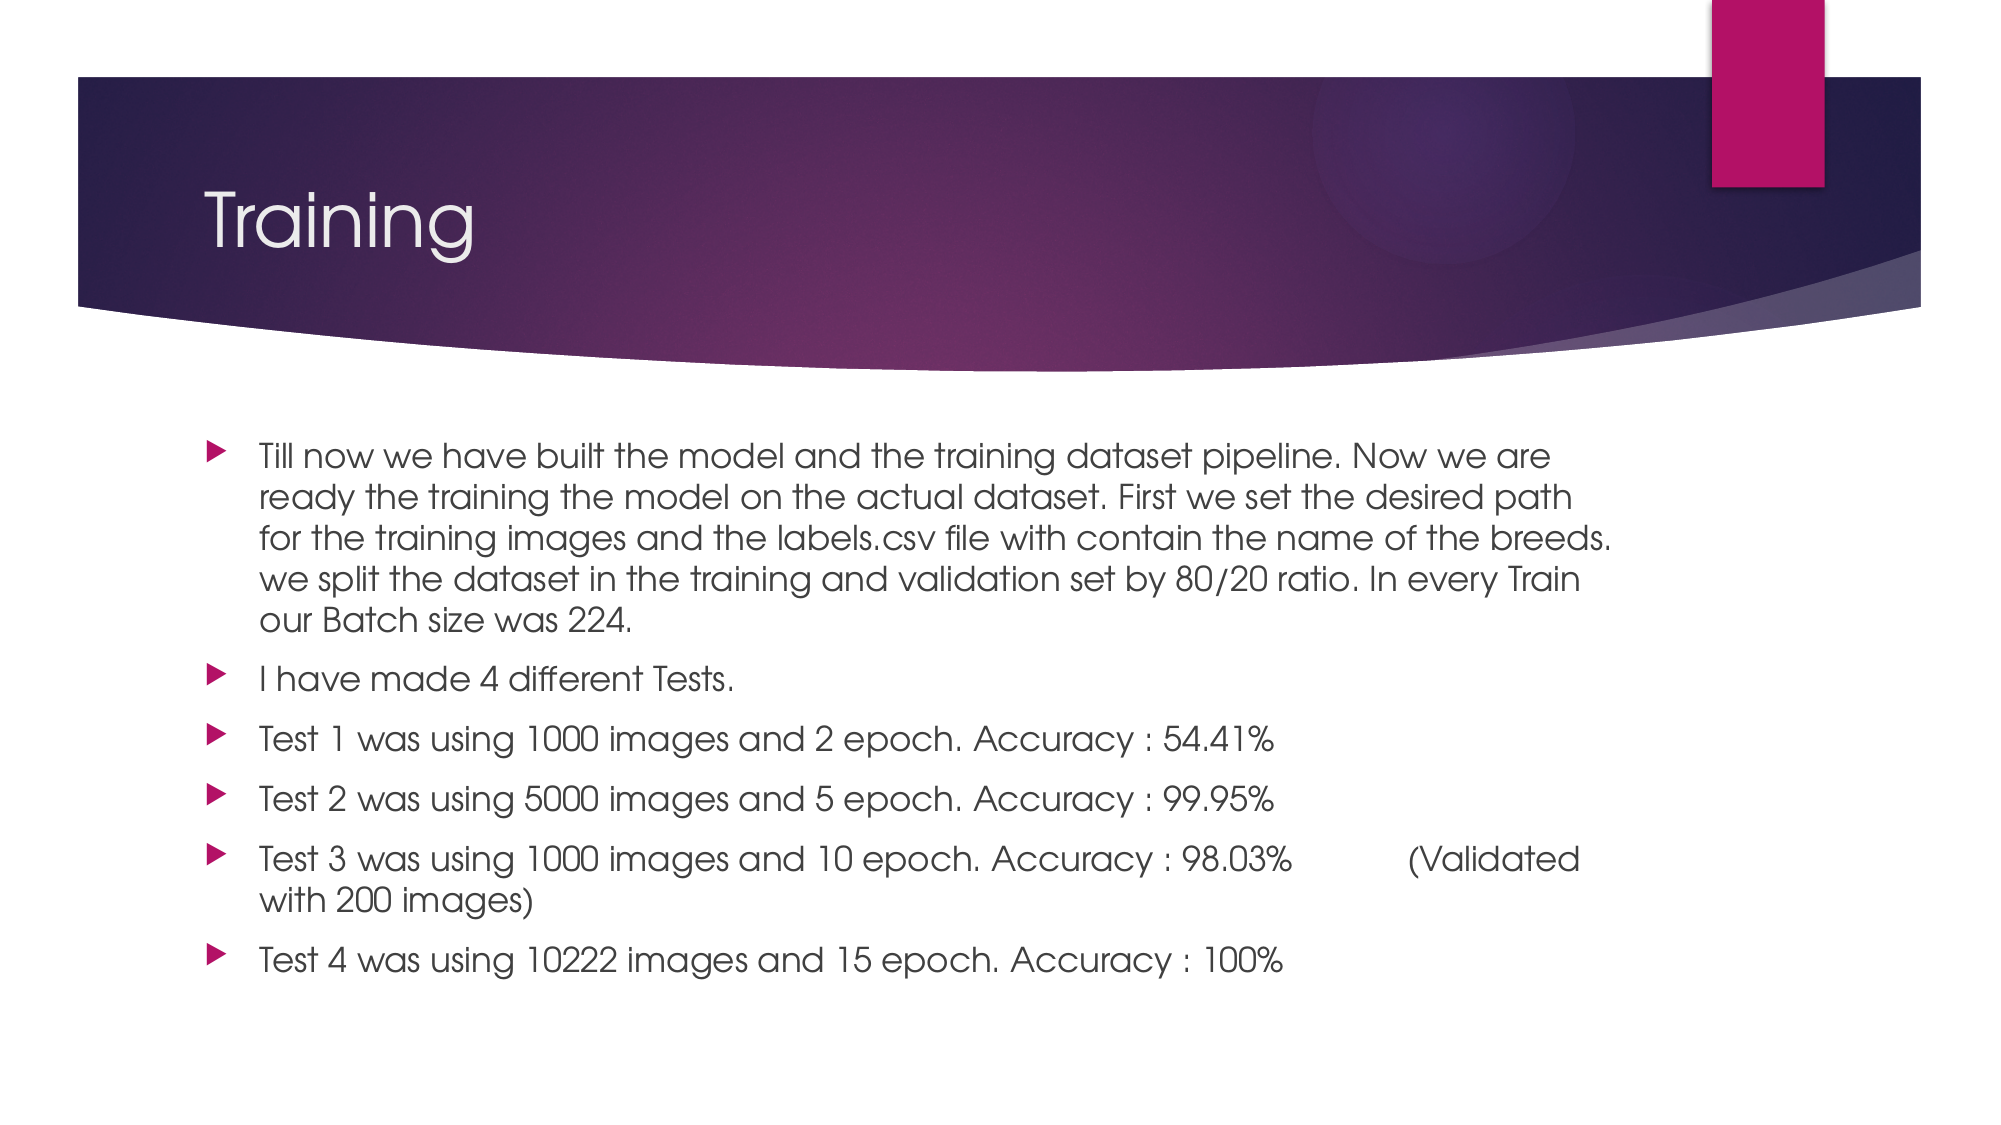

# Training
Till now we have built the model and the training dataset pipeline. Now we are ready the training the model on the actual dataset. First we set the desired path for the training images and the labels.csv file with contain the name of the breeds. we split the dataset in the training and validation set by 80/20 ratio. In every Train our Batch size was 224.
I have made 4 different Tests.
Test 1 was using 1000 images and 2 epoch. Accuracy : 54.41%
Test 2 was using 5000 images and 5 epoch. Accuracy : 99.95%
Test 3 was using 1000 images and 10 epoch. Accuracy : 98.03%            (Validated with 200 images)
Test 4 was using 10222 images and 15 epoch. Accuracy : 100%